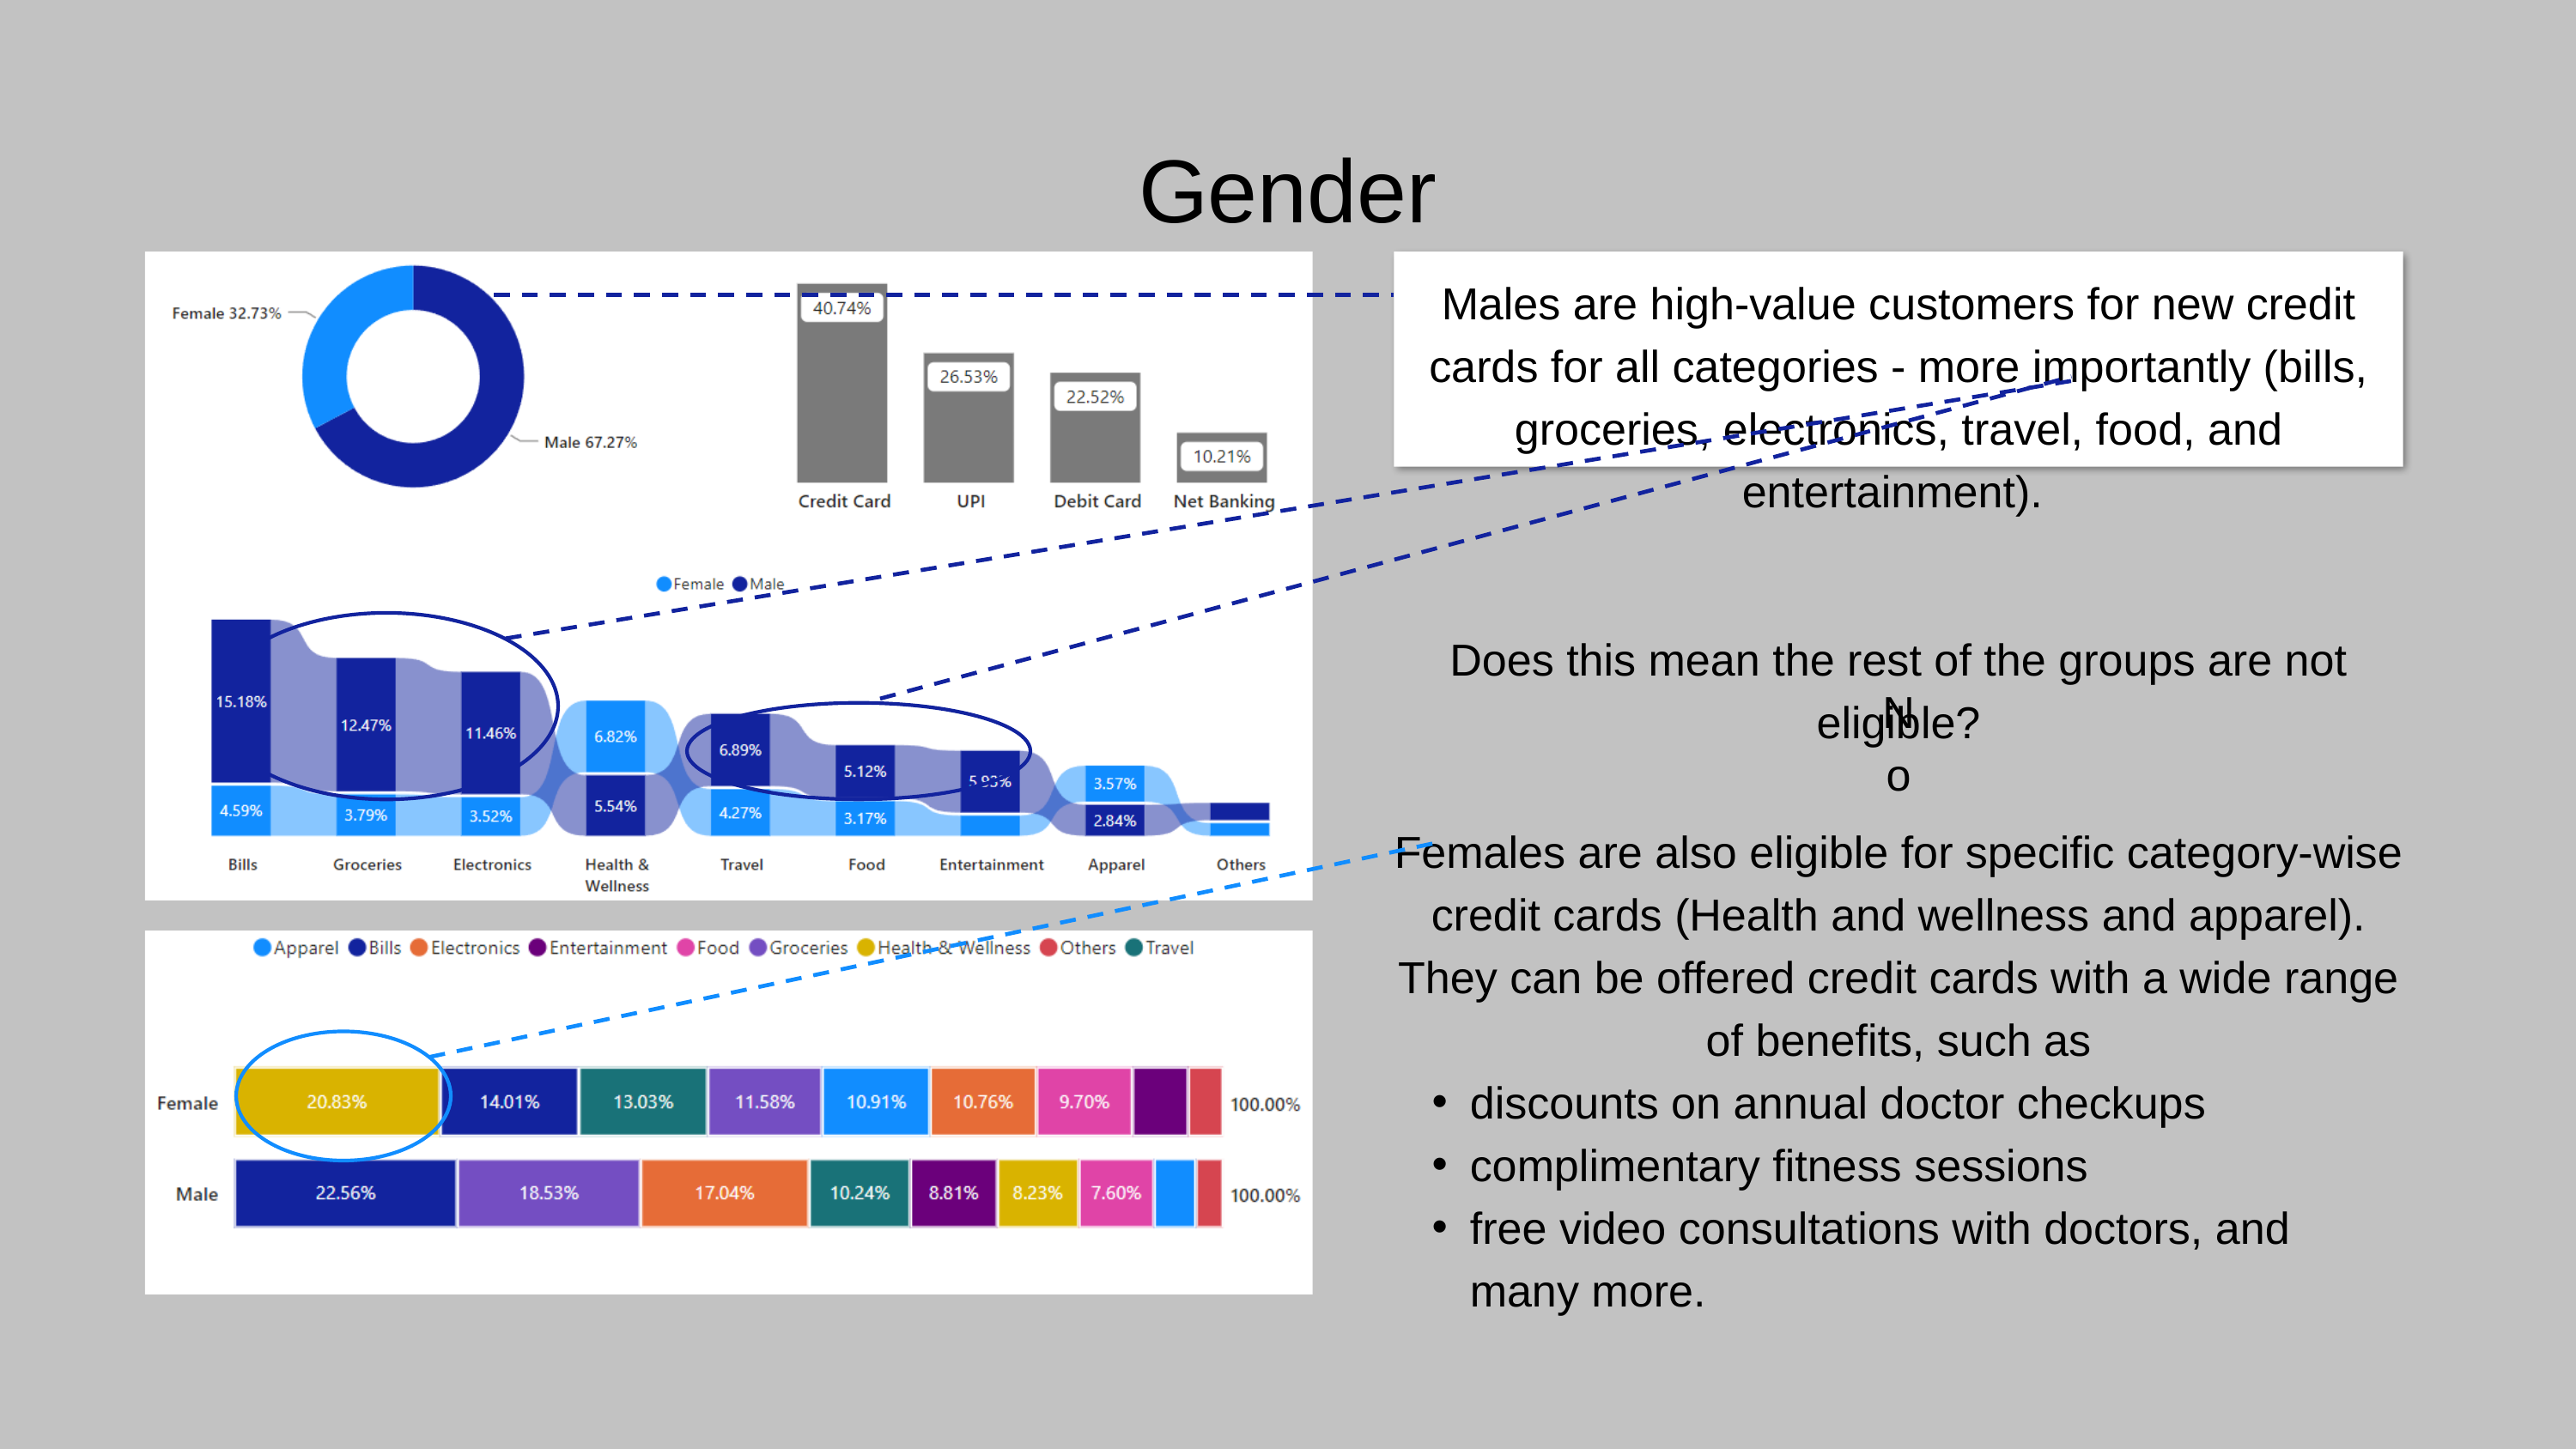

Gender

Males are high-value customers for new credit cards for all categories - more importantly (bills, groceries, electronics, travel, food, and entertainment).

Does this mean the rest of the groups are not eligible?
No

Females are also eligible for specific category-wise credit cards (Health and wellness and apparel). They can be offered credit cards with a wide range of benefits, such as
discounts on annual doctor checkups
complimentary fitness sessions
free video consultations with doctors, and many more.